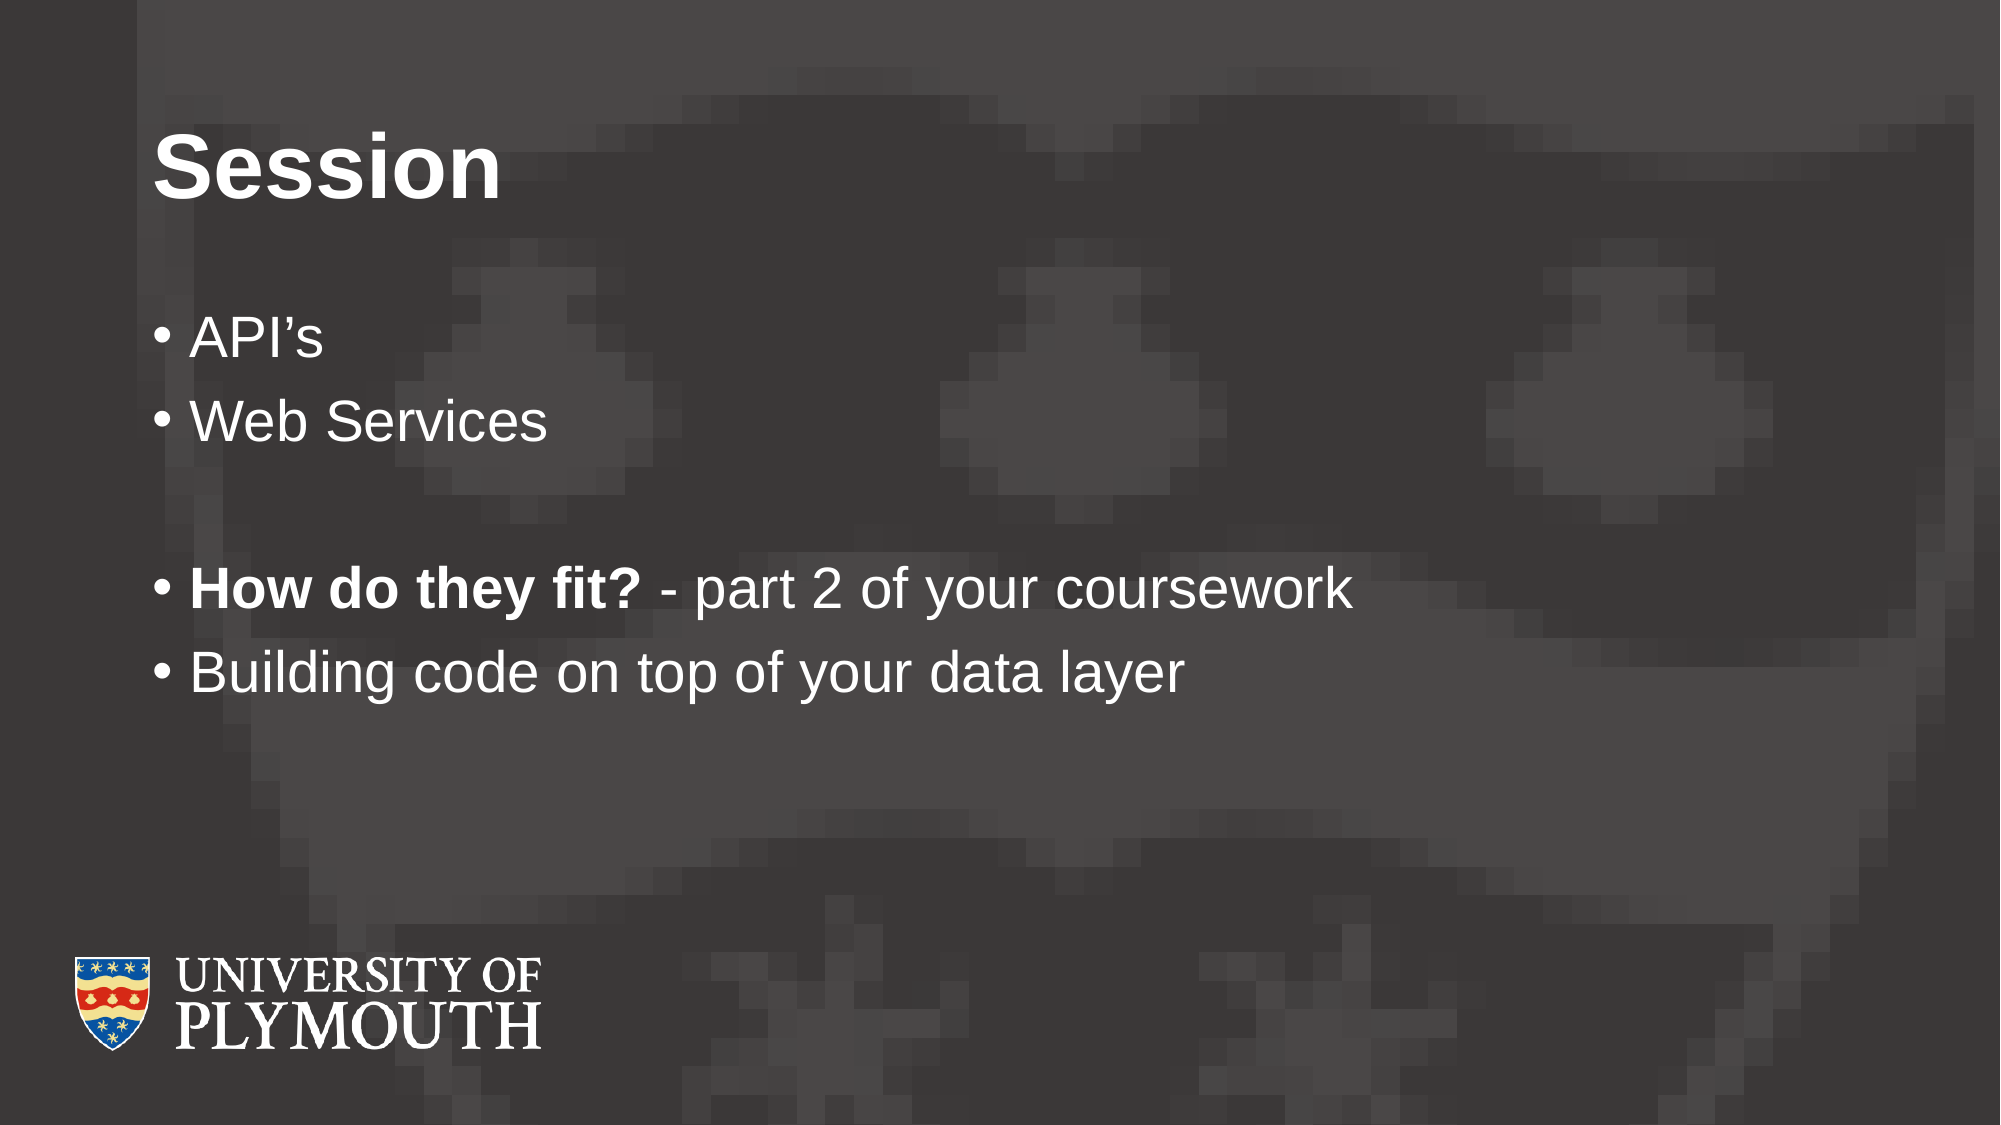

# Session
API’s
Web Services

How do they fit? - part 2 of your coursework
Building code on top of your data layer